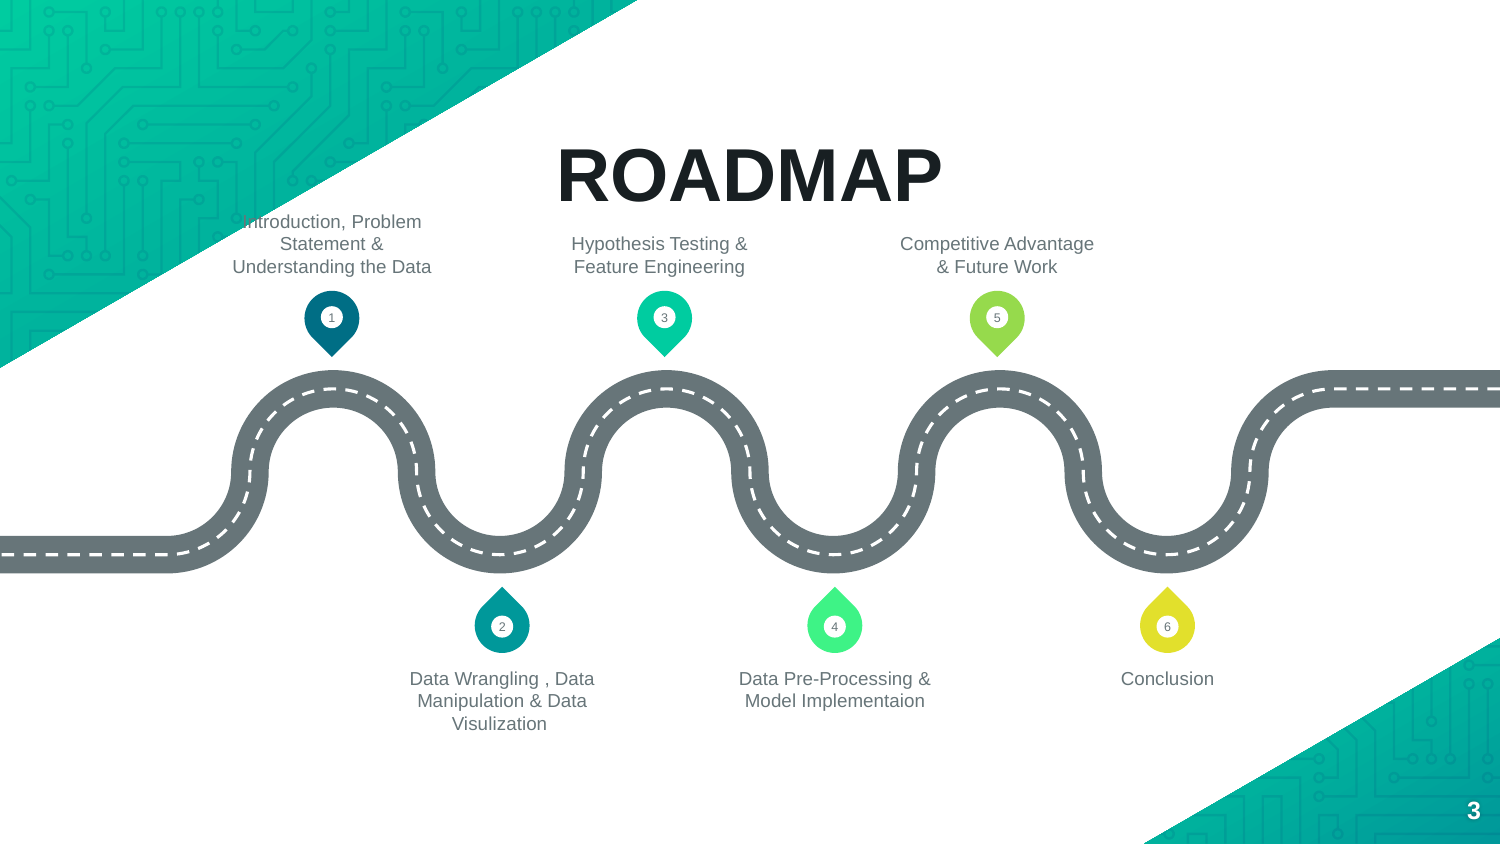

# ROADMAP
Introduction, Problem Statement & Understanding the Data
Hypothesis Testing & Feature Engineering
Competitive Advantage & Future Work

1

3

5

2

4

6
Data Wrangling , Data Manipulation & Data Visulization
Data Pre-Processing & Model Implementaion
Conclusion
3